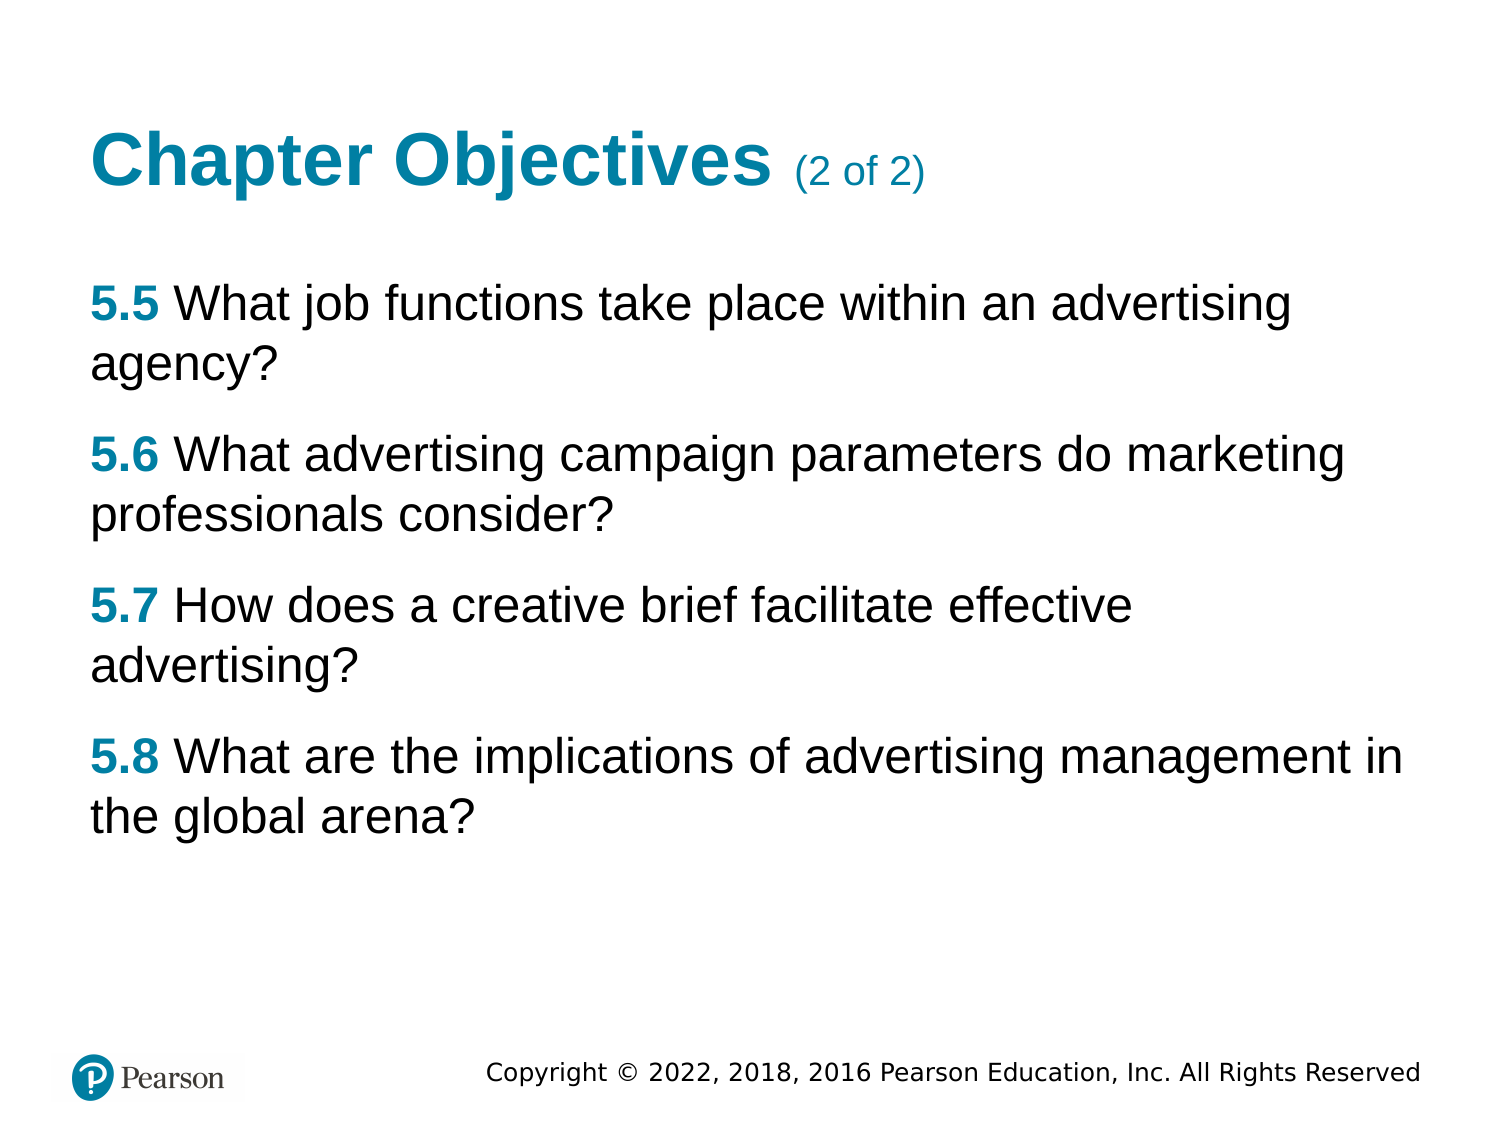

# Chapter Objectives (2 of 2)
5.5 What job functions take place within an advertising agency?
5.6 What advertising campaign parameters do marketing professionals consider?
5.7 How does a creative brief facilitate effective advertising?
5.8 What are the implications of advertising management in the global arena?